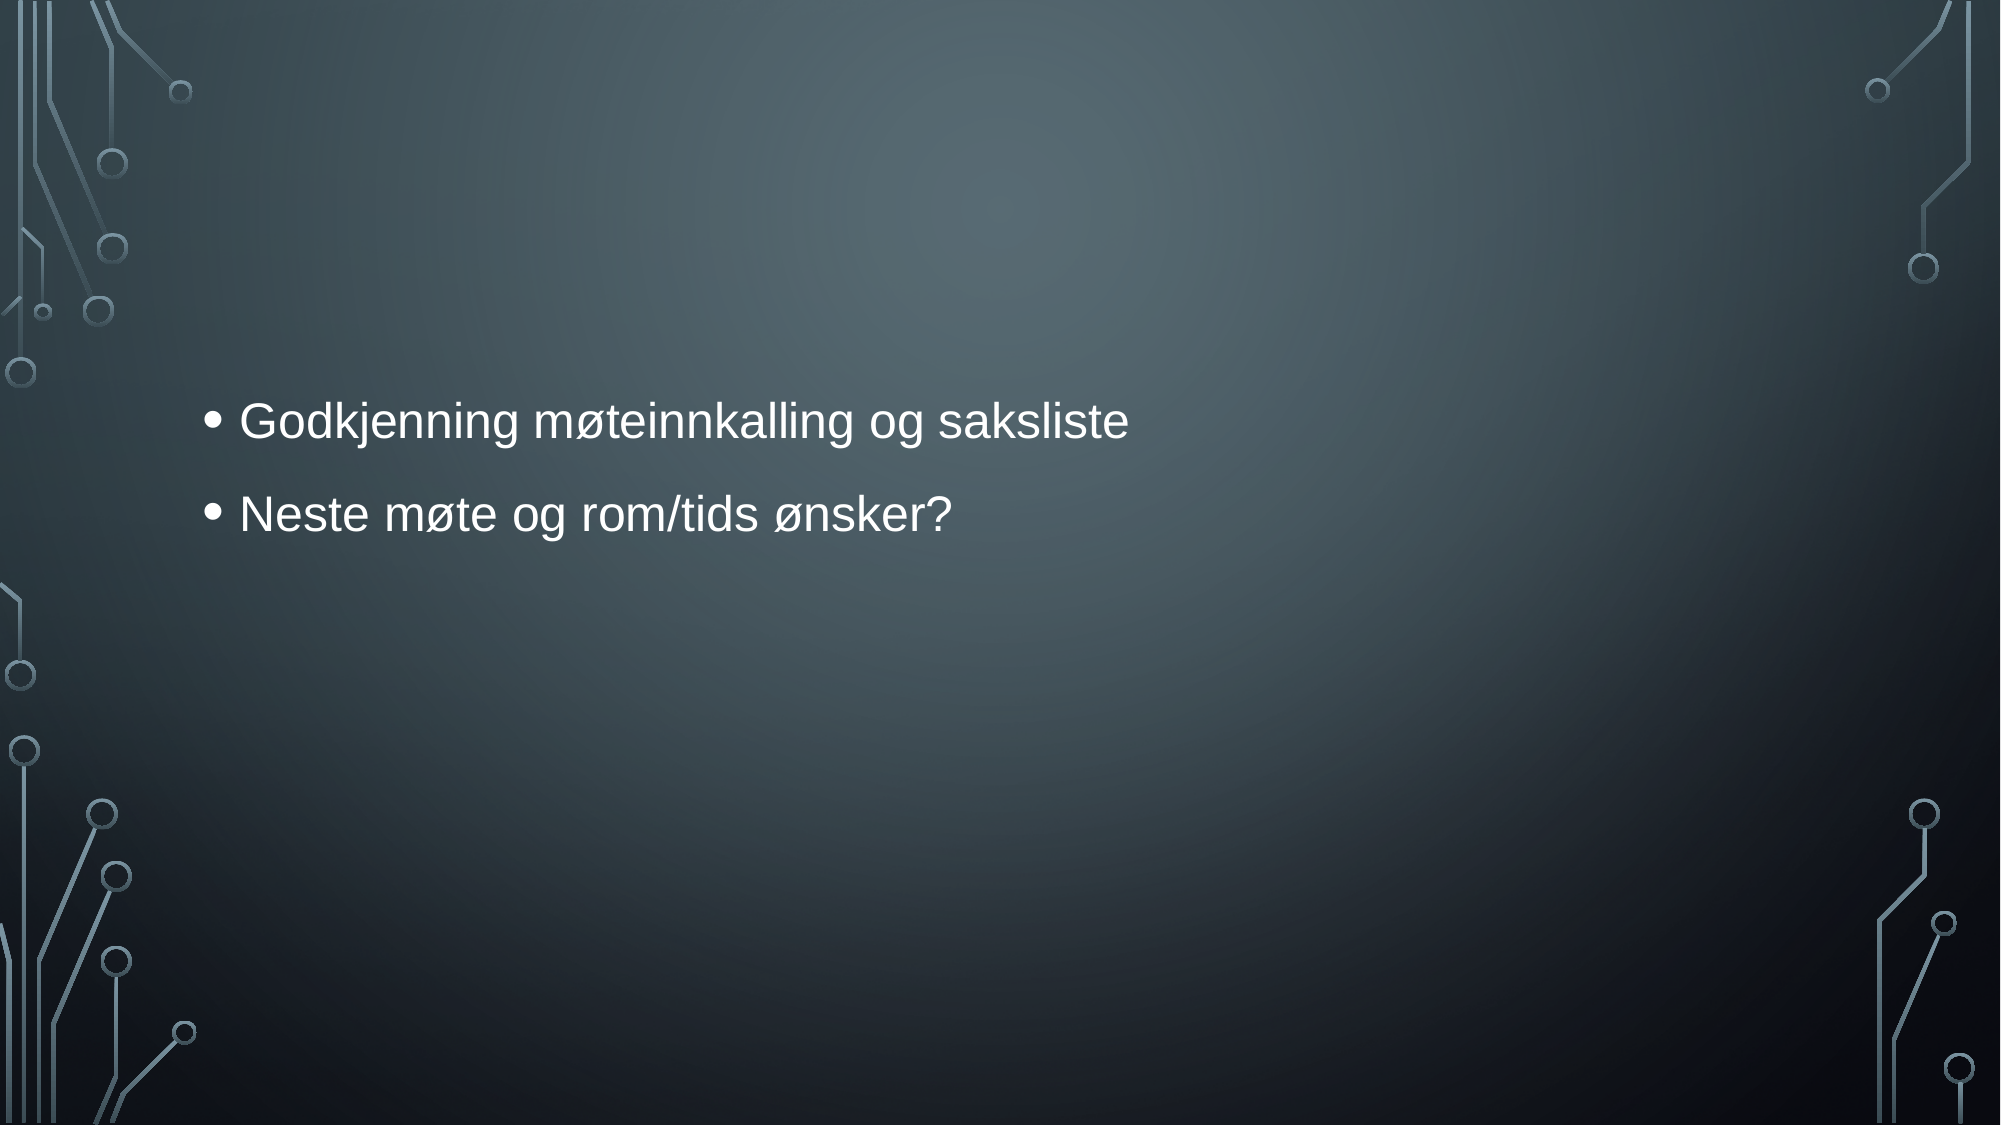

#
Godkjenning møteinnkalling og saksliste
Neste møte og rom/tids ønsker?